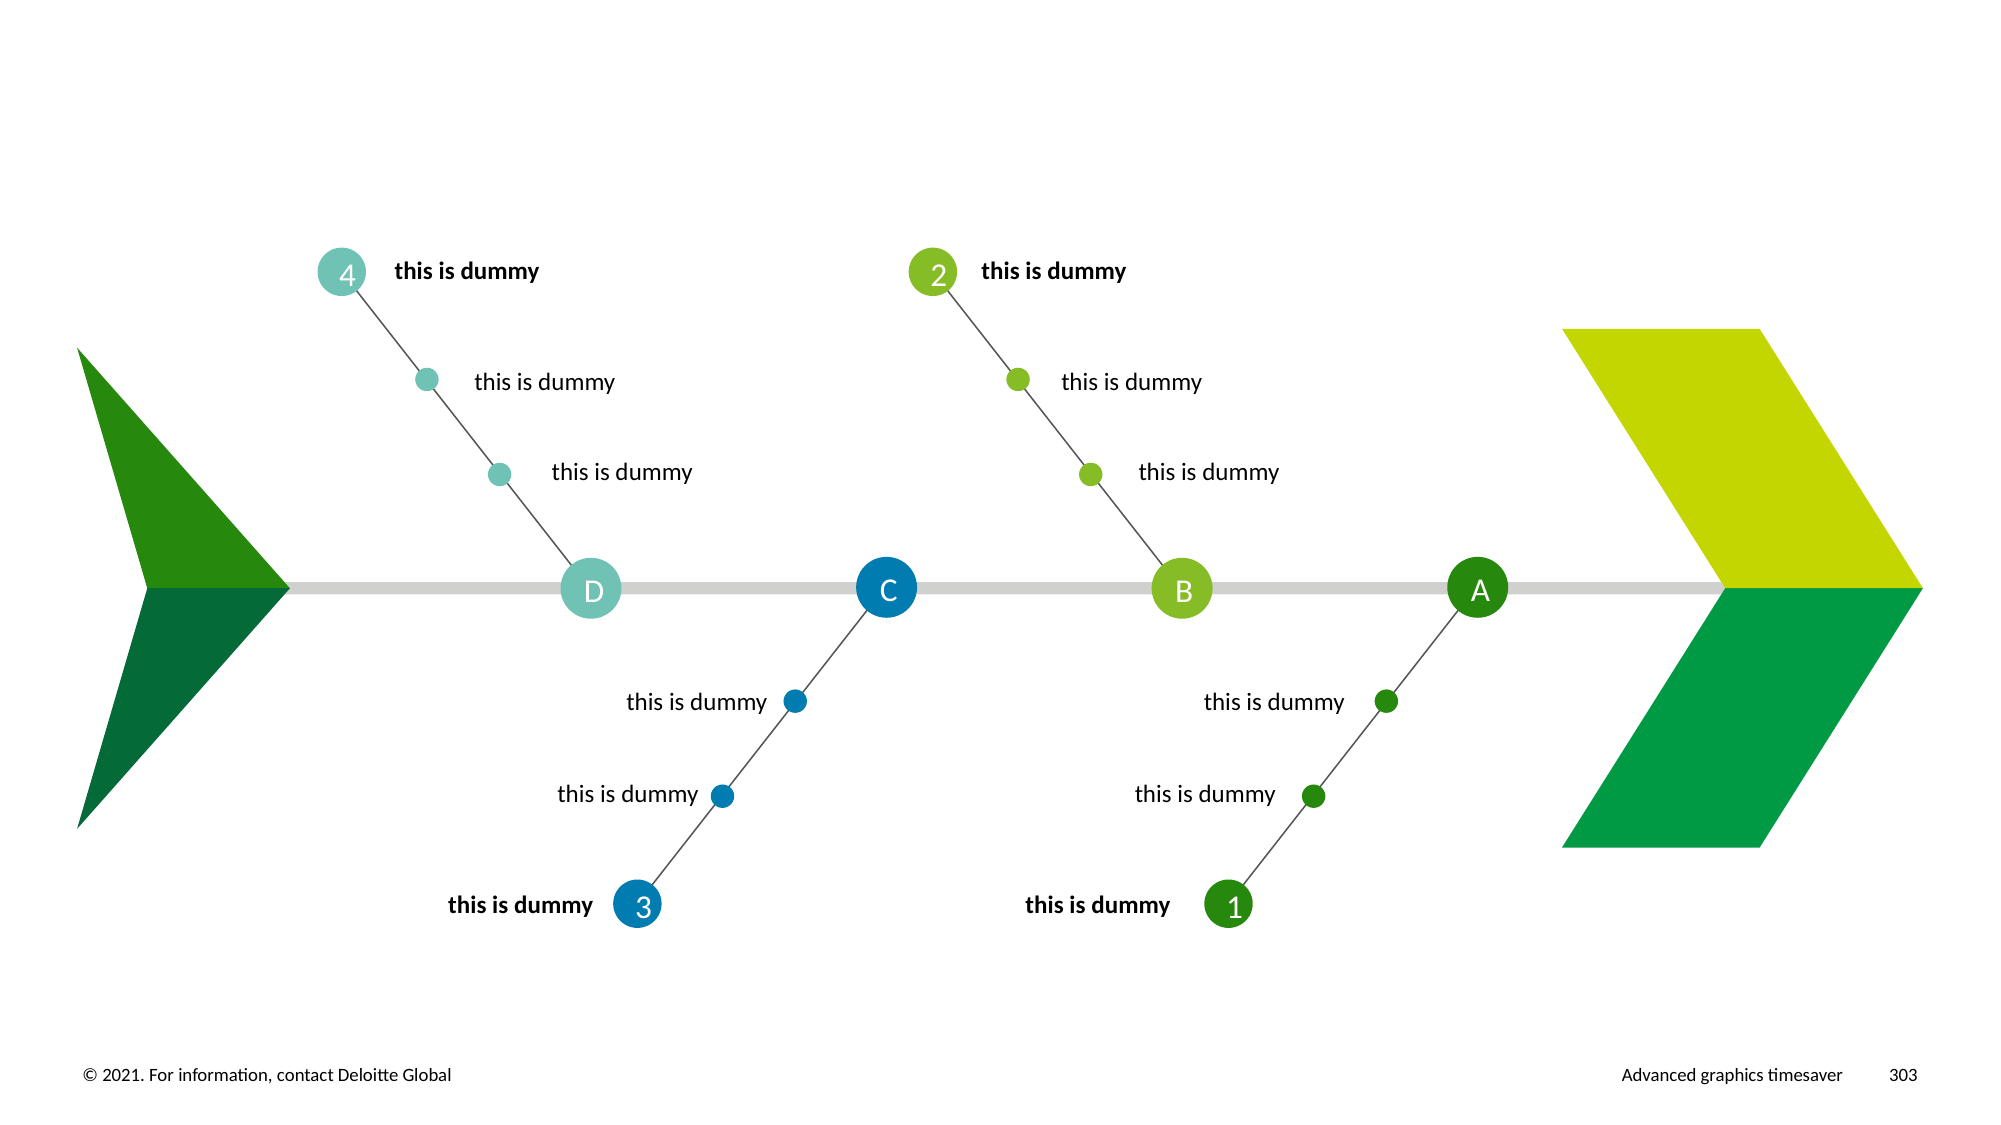

4

D
2

B
this is dummy
this is dummy

this is dummy
this is dummy
this is dummy
this is dummy
C

3
A

1

this is dummy
this is dummy
this is dummy
this is dummy
this is dummy
this is dummy